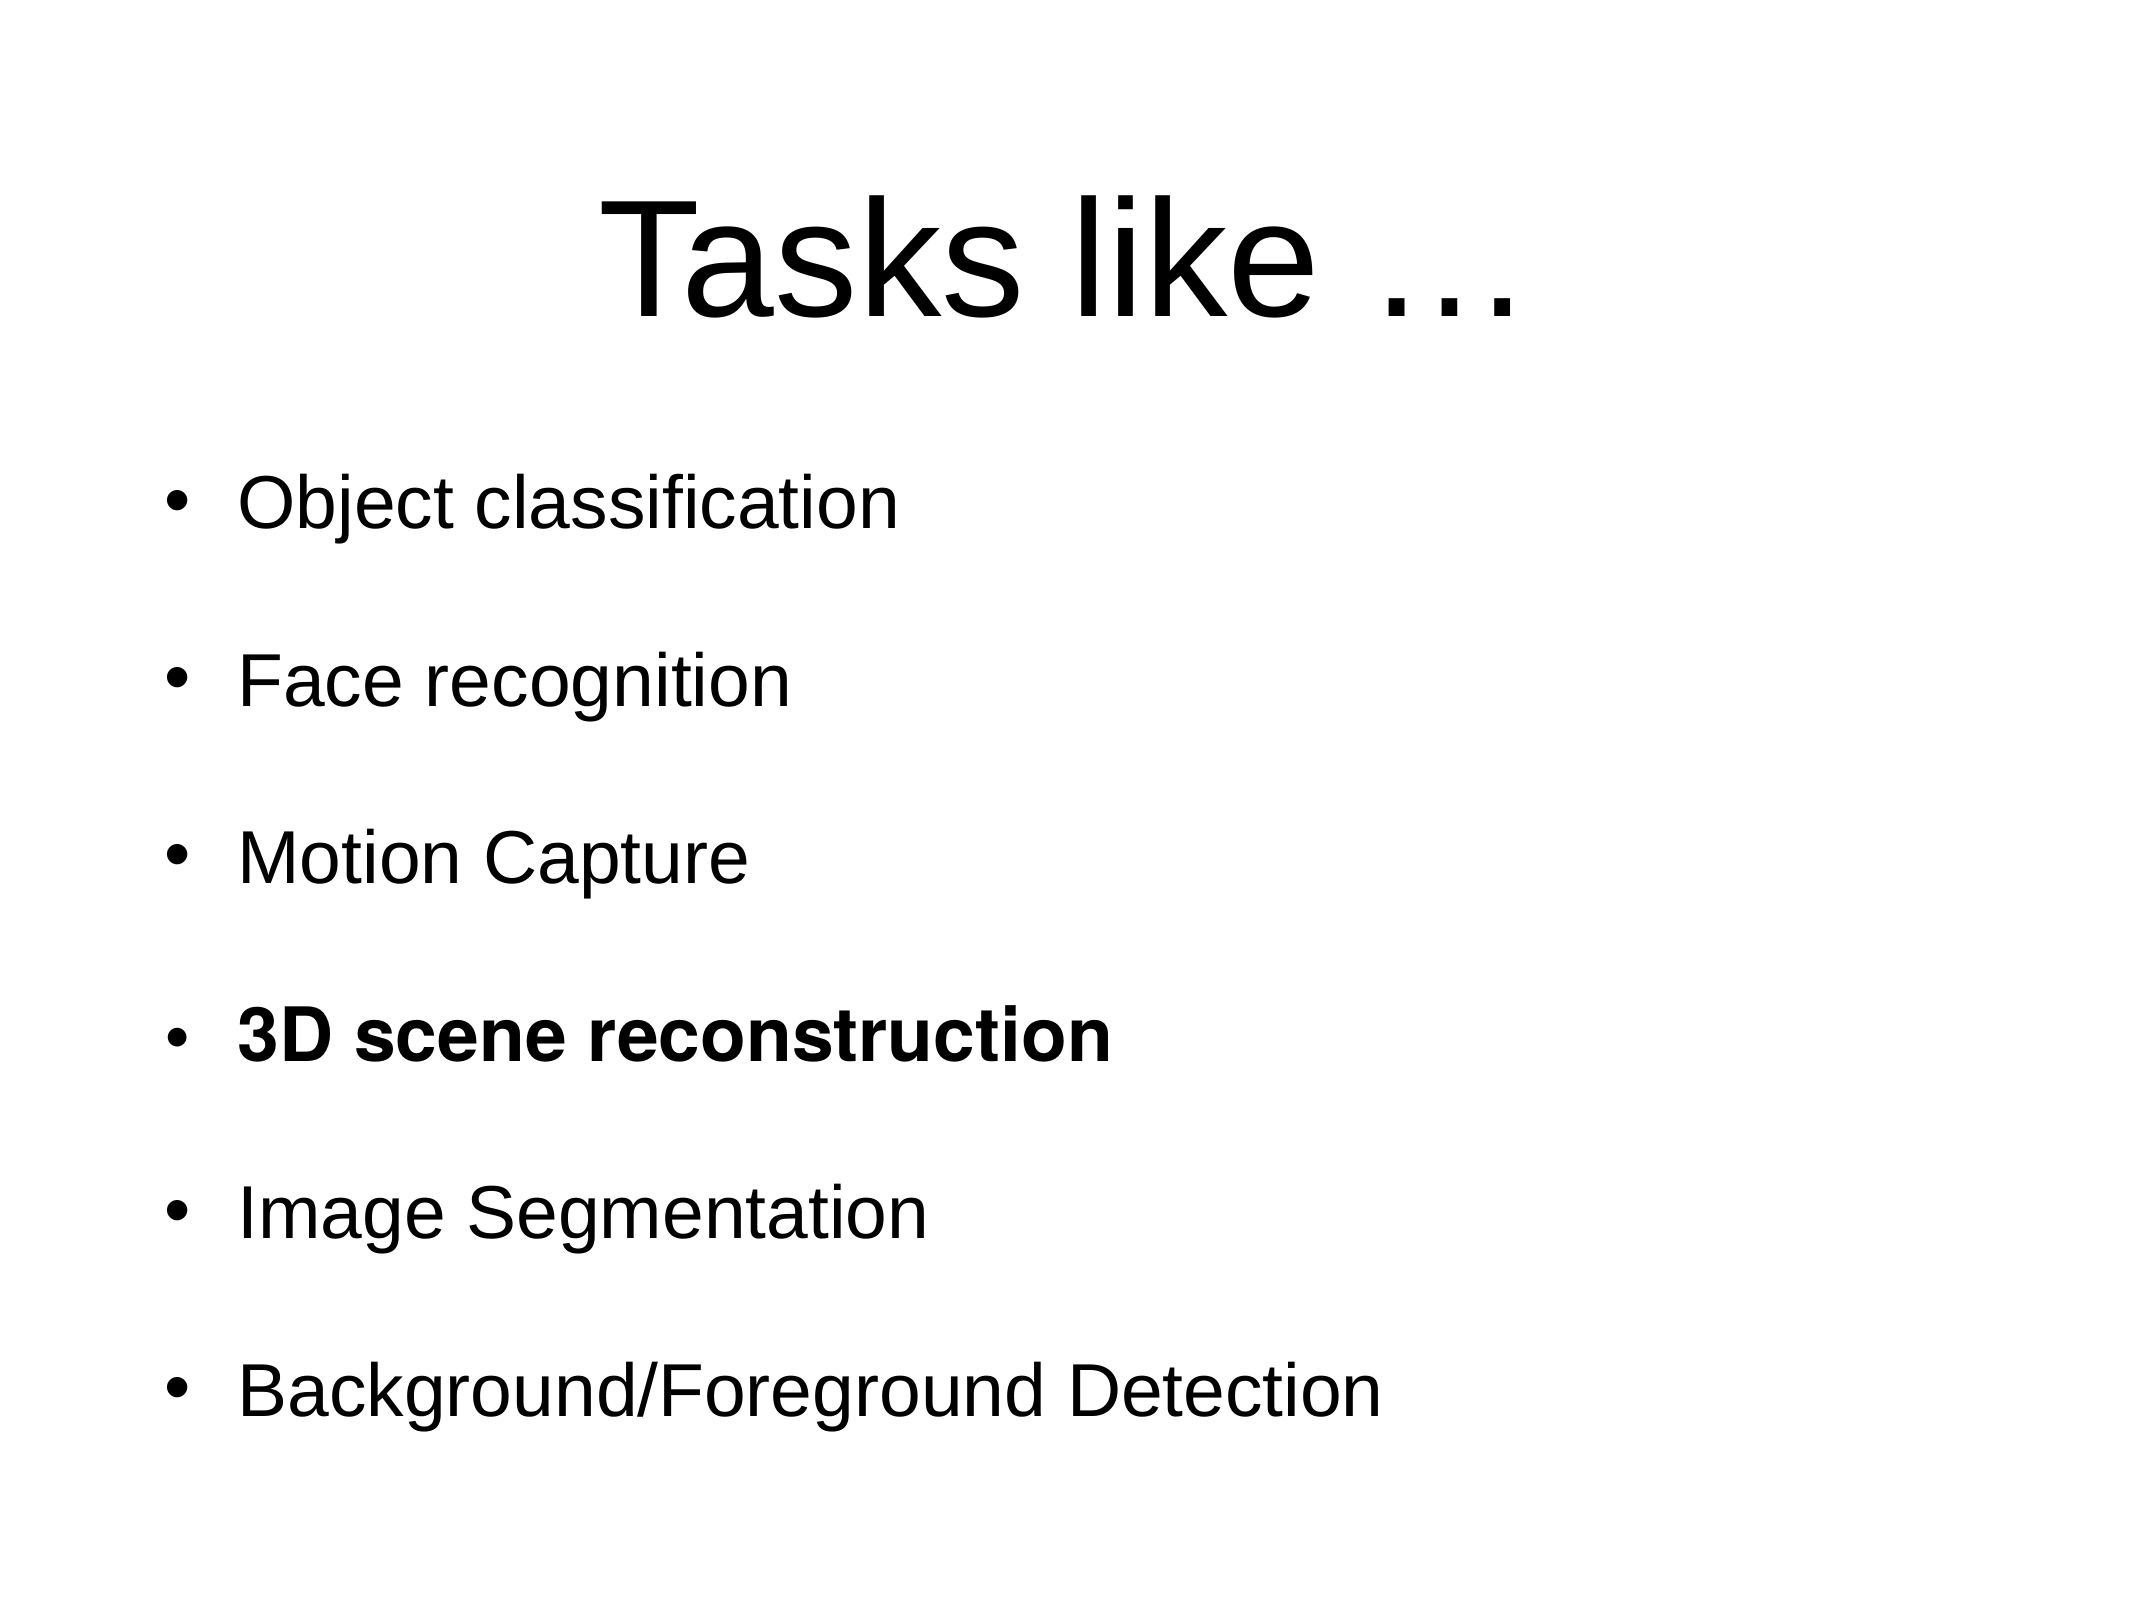

# Tasks like …
Object classification
Face recognition
Motion Capture
3D scene reconstruction
Image Segmentation
Background/Foreground Detection